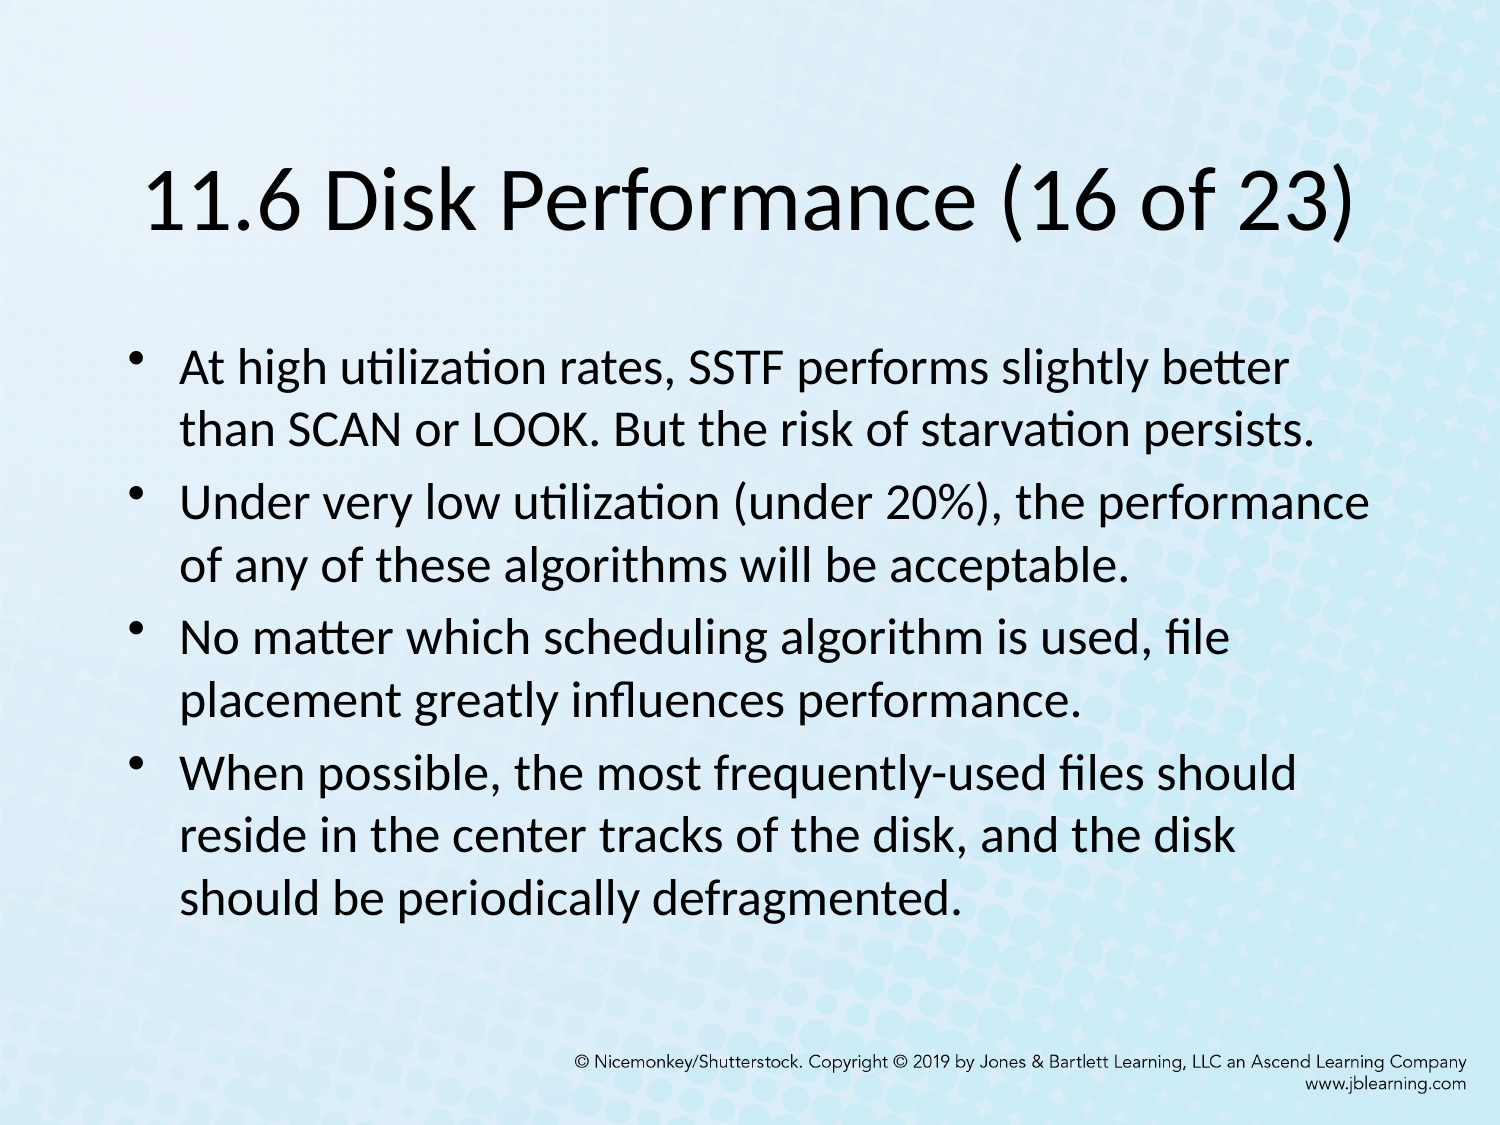

# 11.6 Disk Performance (16 of 23)
At high utilization rates, SSTF performs slightly better than SCAN or LOOK. But the risk of starvation persists.
Under very low utilization (under 20%), the performance of any of these algorithms will be acceptable.
No matter which scheduling algorithm is used, file placement greatly influences performance.
When possible, the most frequently-used files should reside in the center tracks of the disk, and the disk should be periodically defragmented.